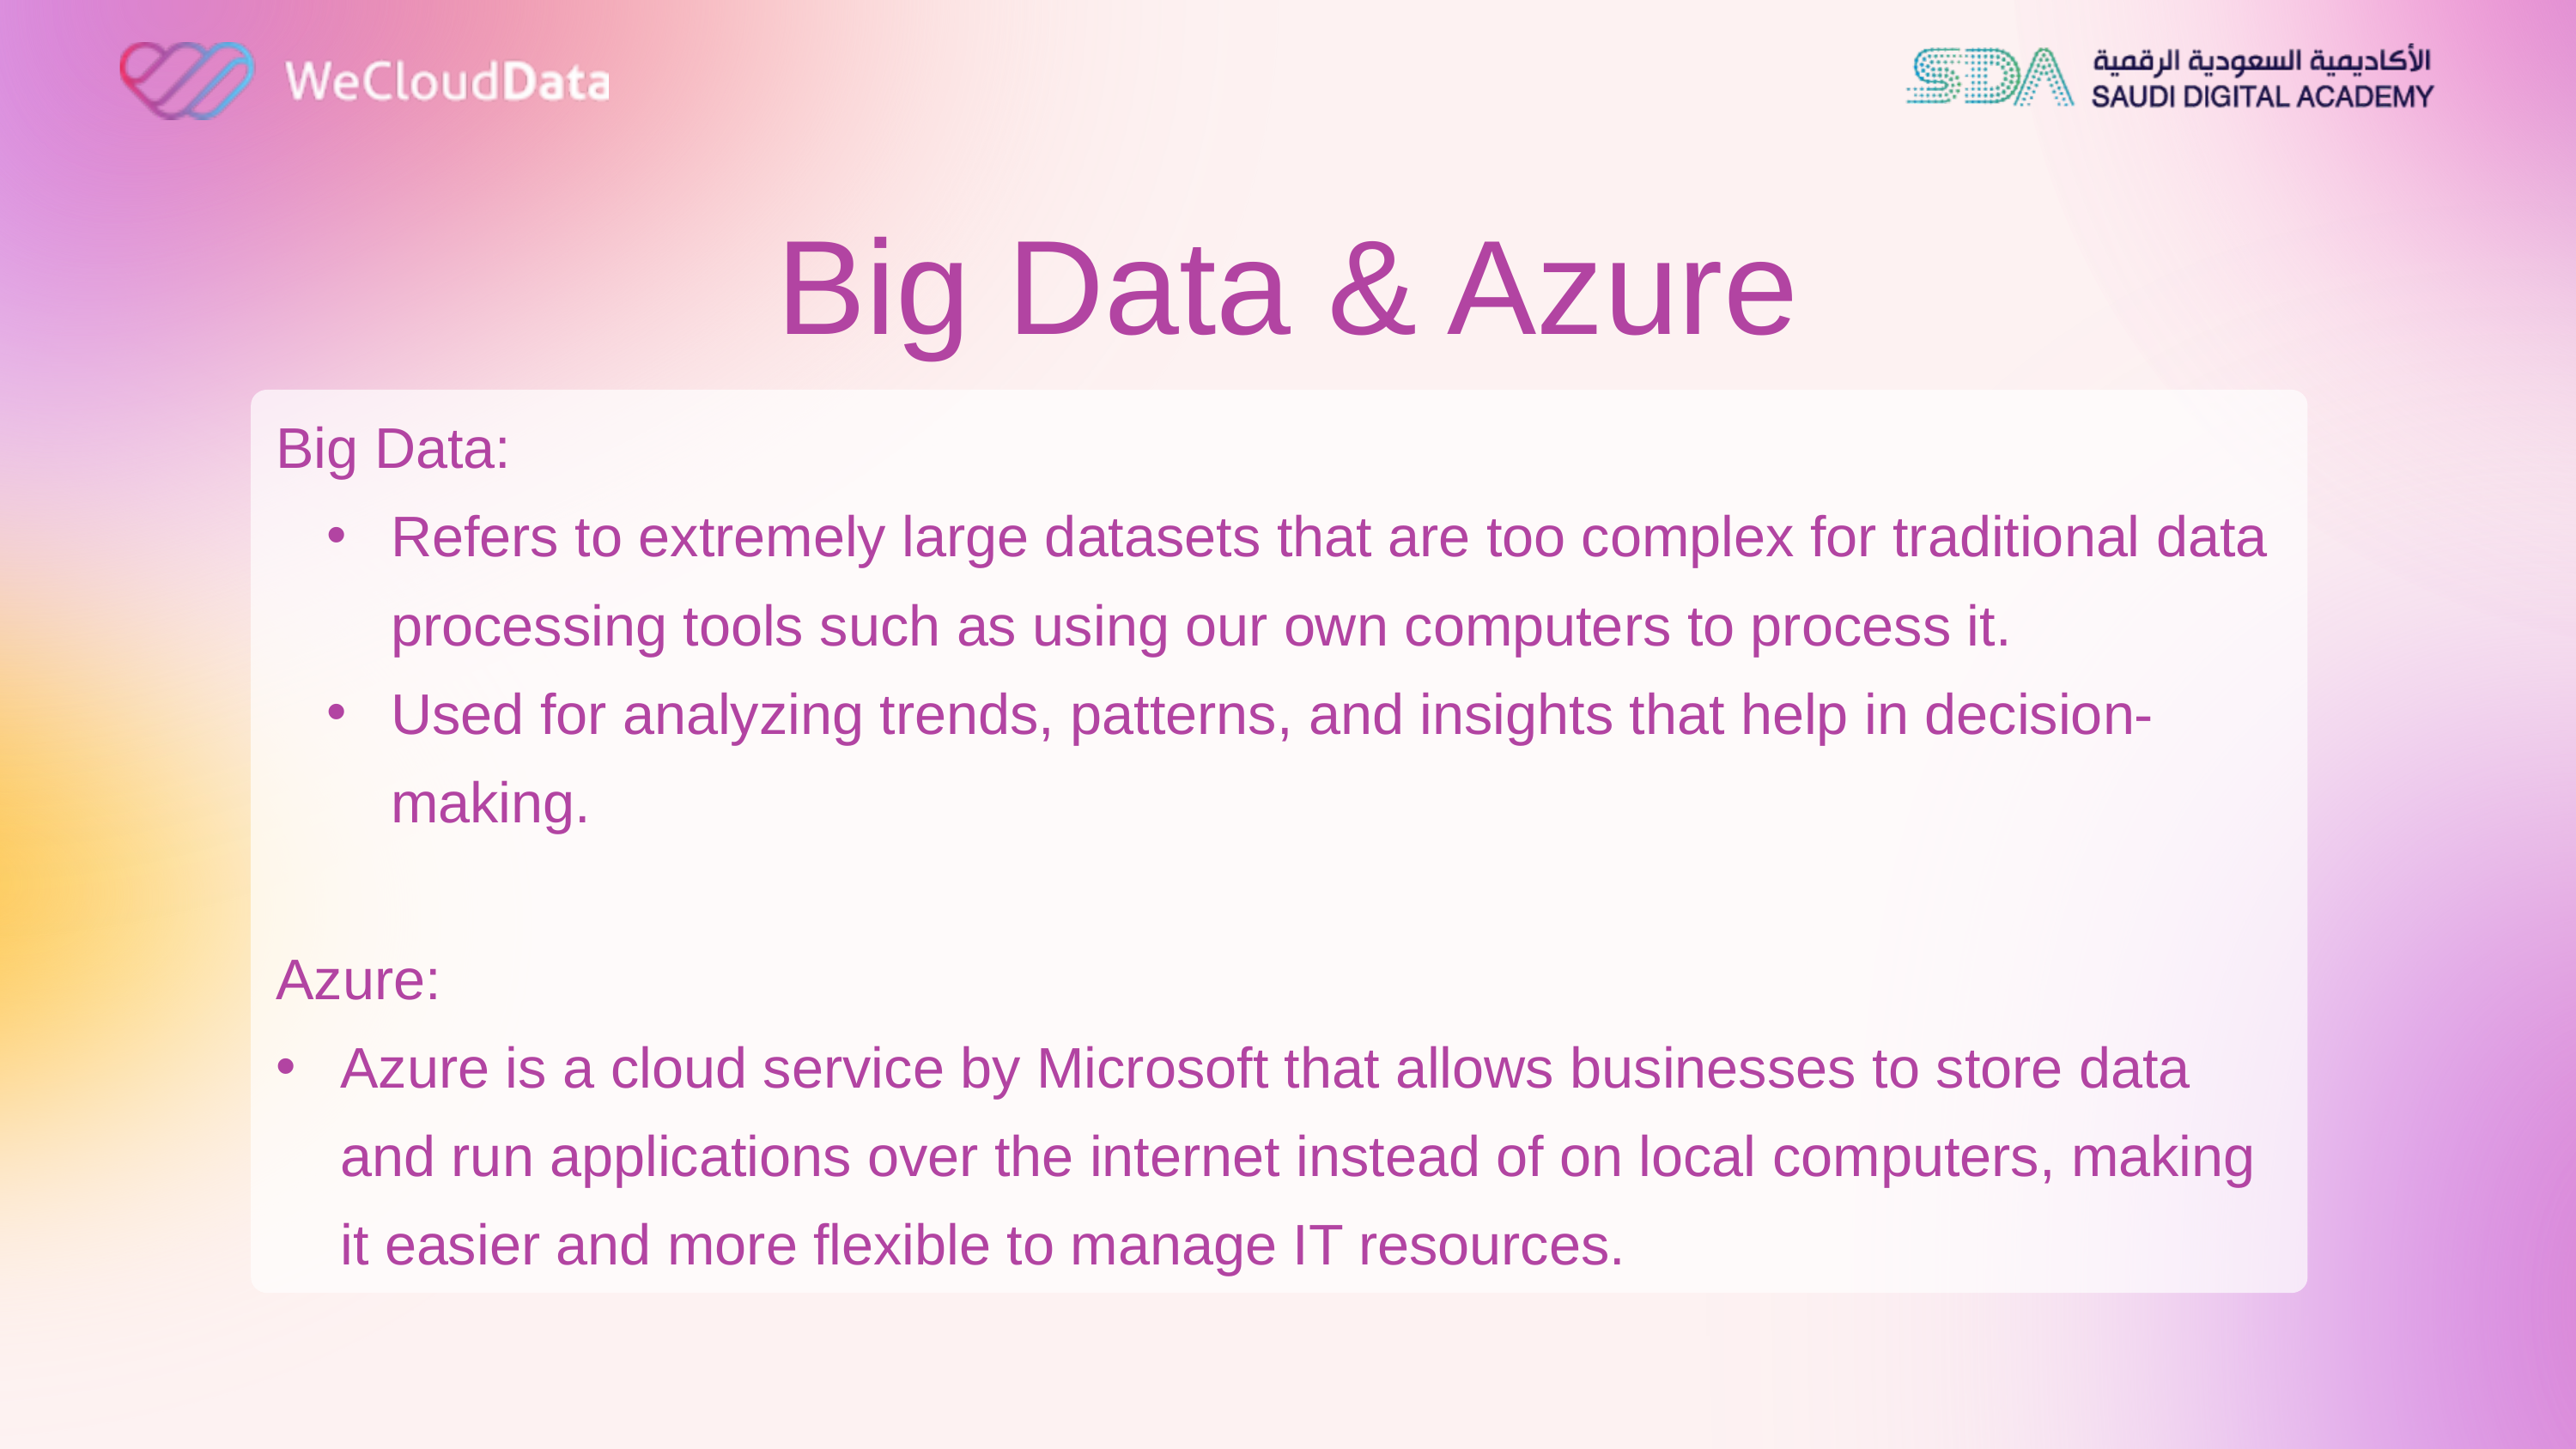

Big Data & Azure

Big Data:
Refers to extremely large datasets that are too complex for traditional data processing tools such as using our own computers to process it.
Used for analyzing trends, patterns, and insights that help in decision-making.

Azure:
Azure is a cloud service by Microsoft that allows businesses to store data and run applications over the internet instead of on local computers, making it easier and more flexible to manage IT resources.